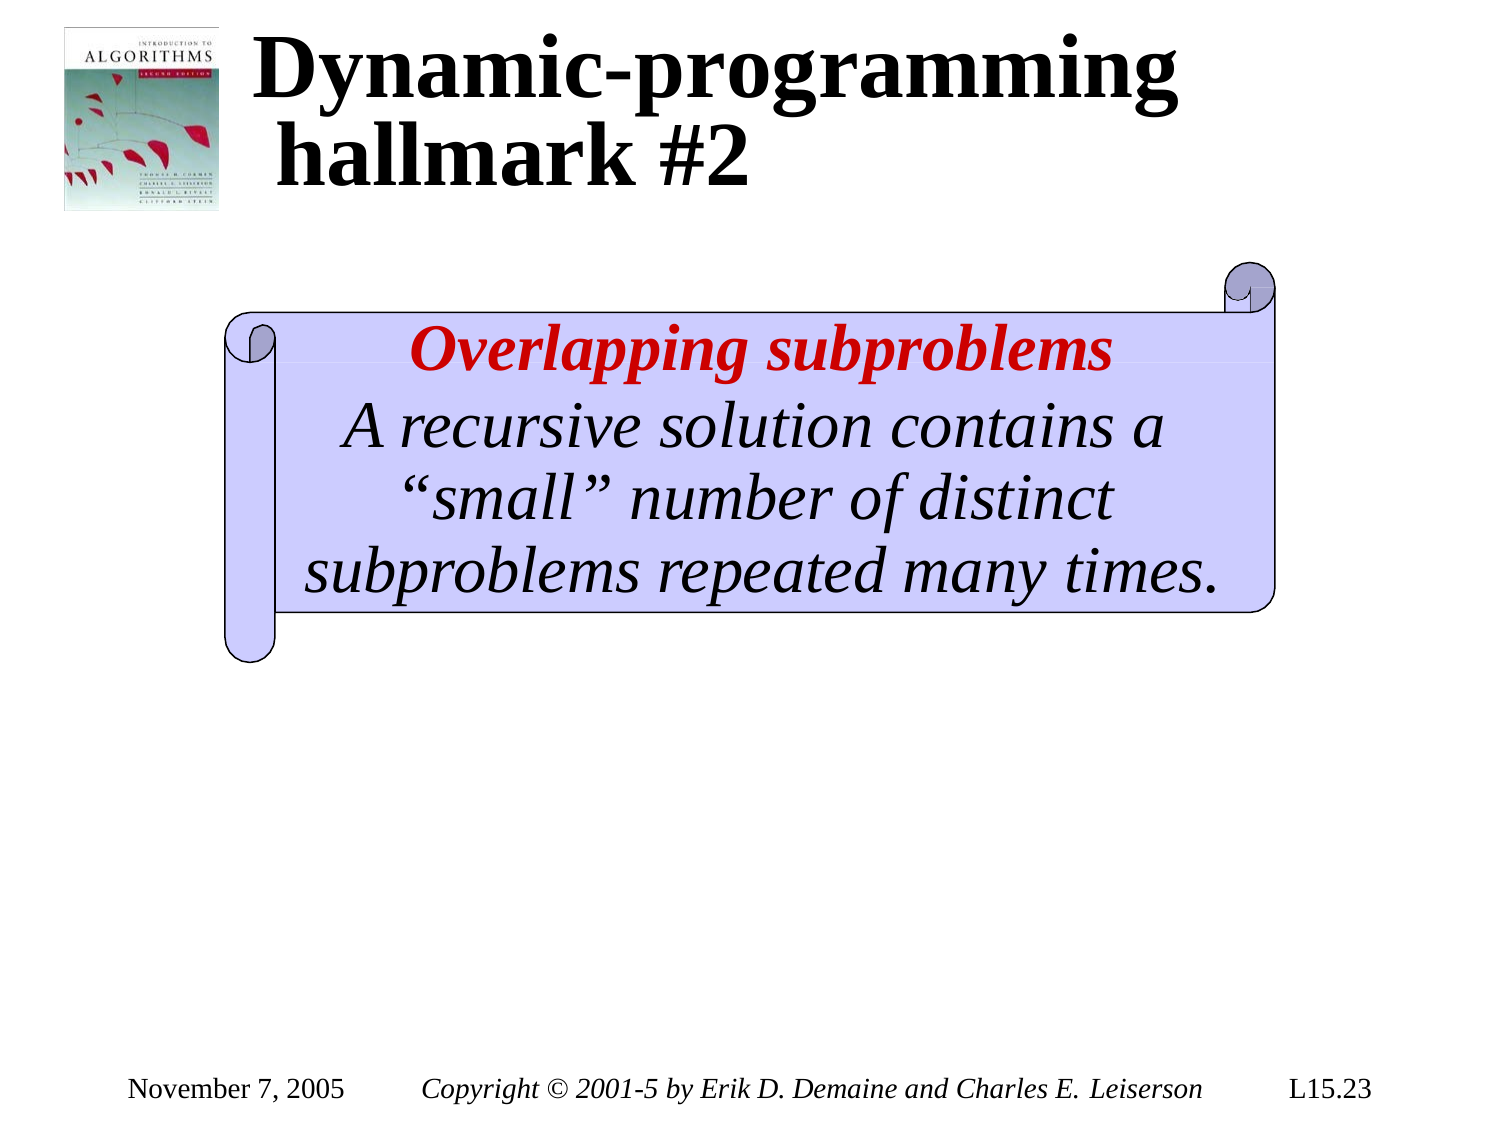

# Dynamic-programming  hallmark #2

Overlapping subproblems
A recursive solution contains a  “small” number of distinct  subproblems repeated many times.
November 7, 2005
Copyright © 2001-5 by Erik D. Demaine and Charles E. Leiserson
L15.23